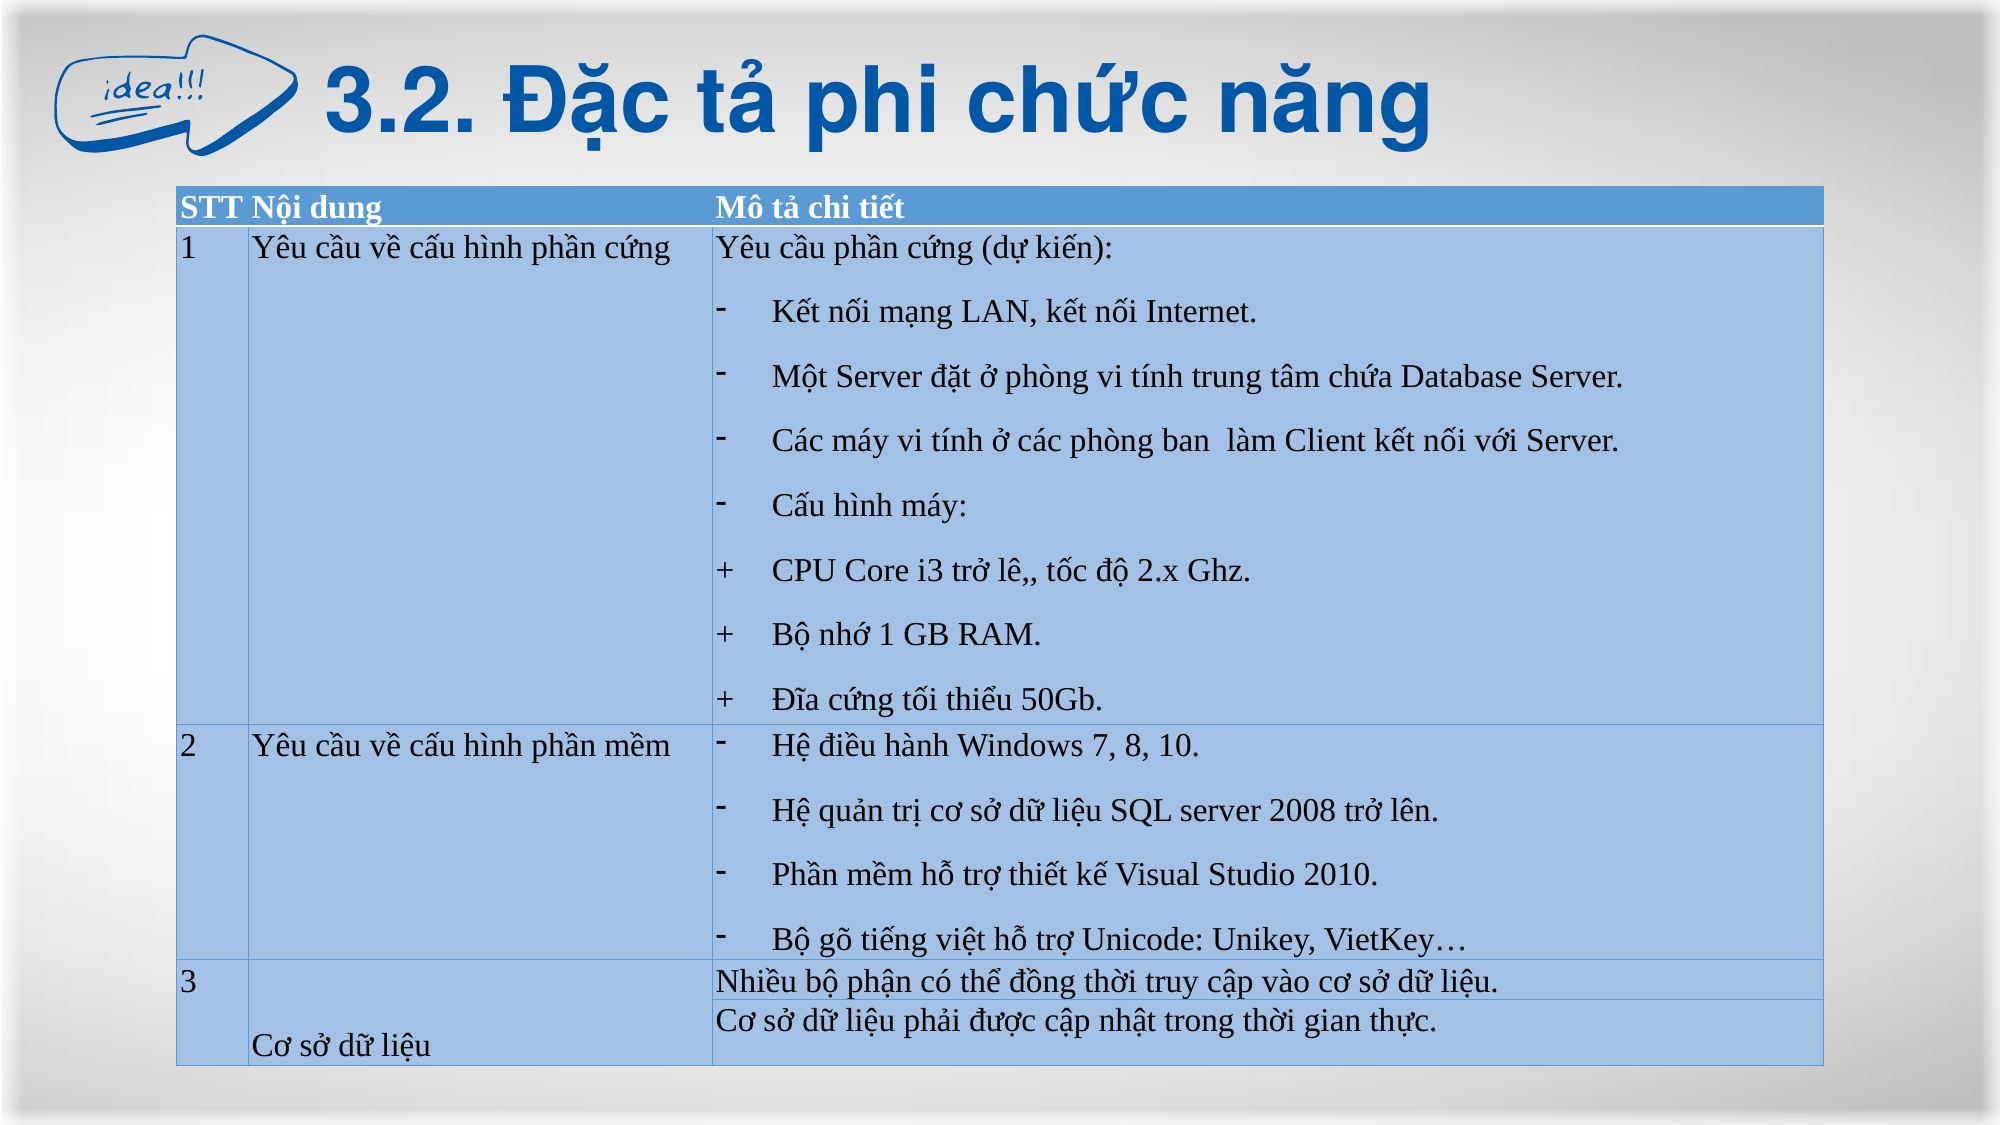

3.2. Đặc tả phi chức năng
| STT | Nội dung | Mô tả chi tiết |
| --- | --- | --- |
| 1 | Yêu cầu về cấu hình phần cứng | Yêu cầu phần cứng (dự kiến): Kết nối mạng LAN, kết nối Internet. Một Server đặt ở phòng vi tính trung tâm chứa Database Server. Các máy vi tính ở các phòng ban làm Client kết nối với Server. Cấu hình máy: CPU Core i3 trở lê,, tốc độ 2.x Ghz. Bộ nhớ 1 GB RAM. Đĩa cứng tối thiểu 50Gb. |
| 2 | Yêu cầu về cấu hình phần mềm | Hệ điều hành Windows 7, 8, 10. Hệ quản trị cơ sở dữ liệu SQL server 2008 trở lên. Phần mềm hỗ trợ thiết kế Visual Studio 2010. Bộ gõ tiếng việt hỗ trợ Unicode: Unikey, VietKey… |
| 3 | Cơ sở dữ liệu | Nhiều bộ phận có thể đồng thời truy cập vào cơ sở dữ liệu. |
|  |  | Cơ sở dữ liệu phải được cập nhật trong thời gian thực. |